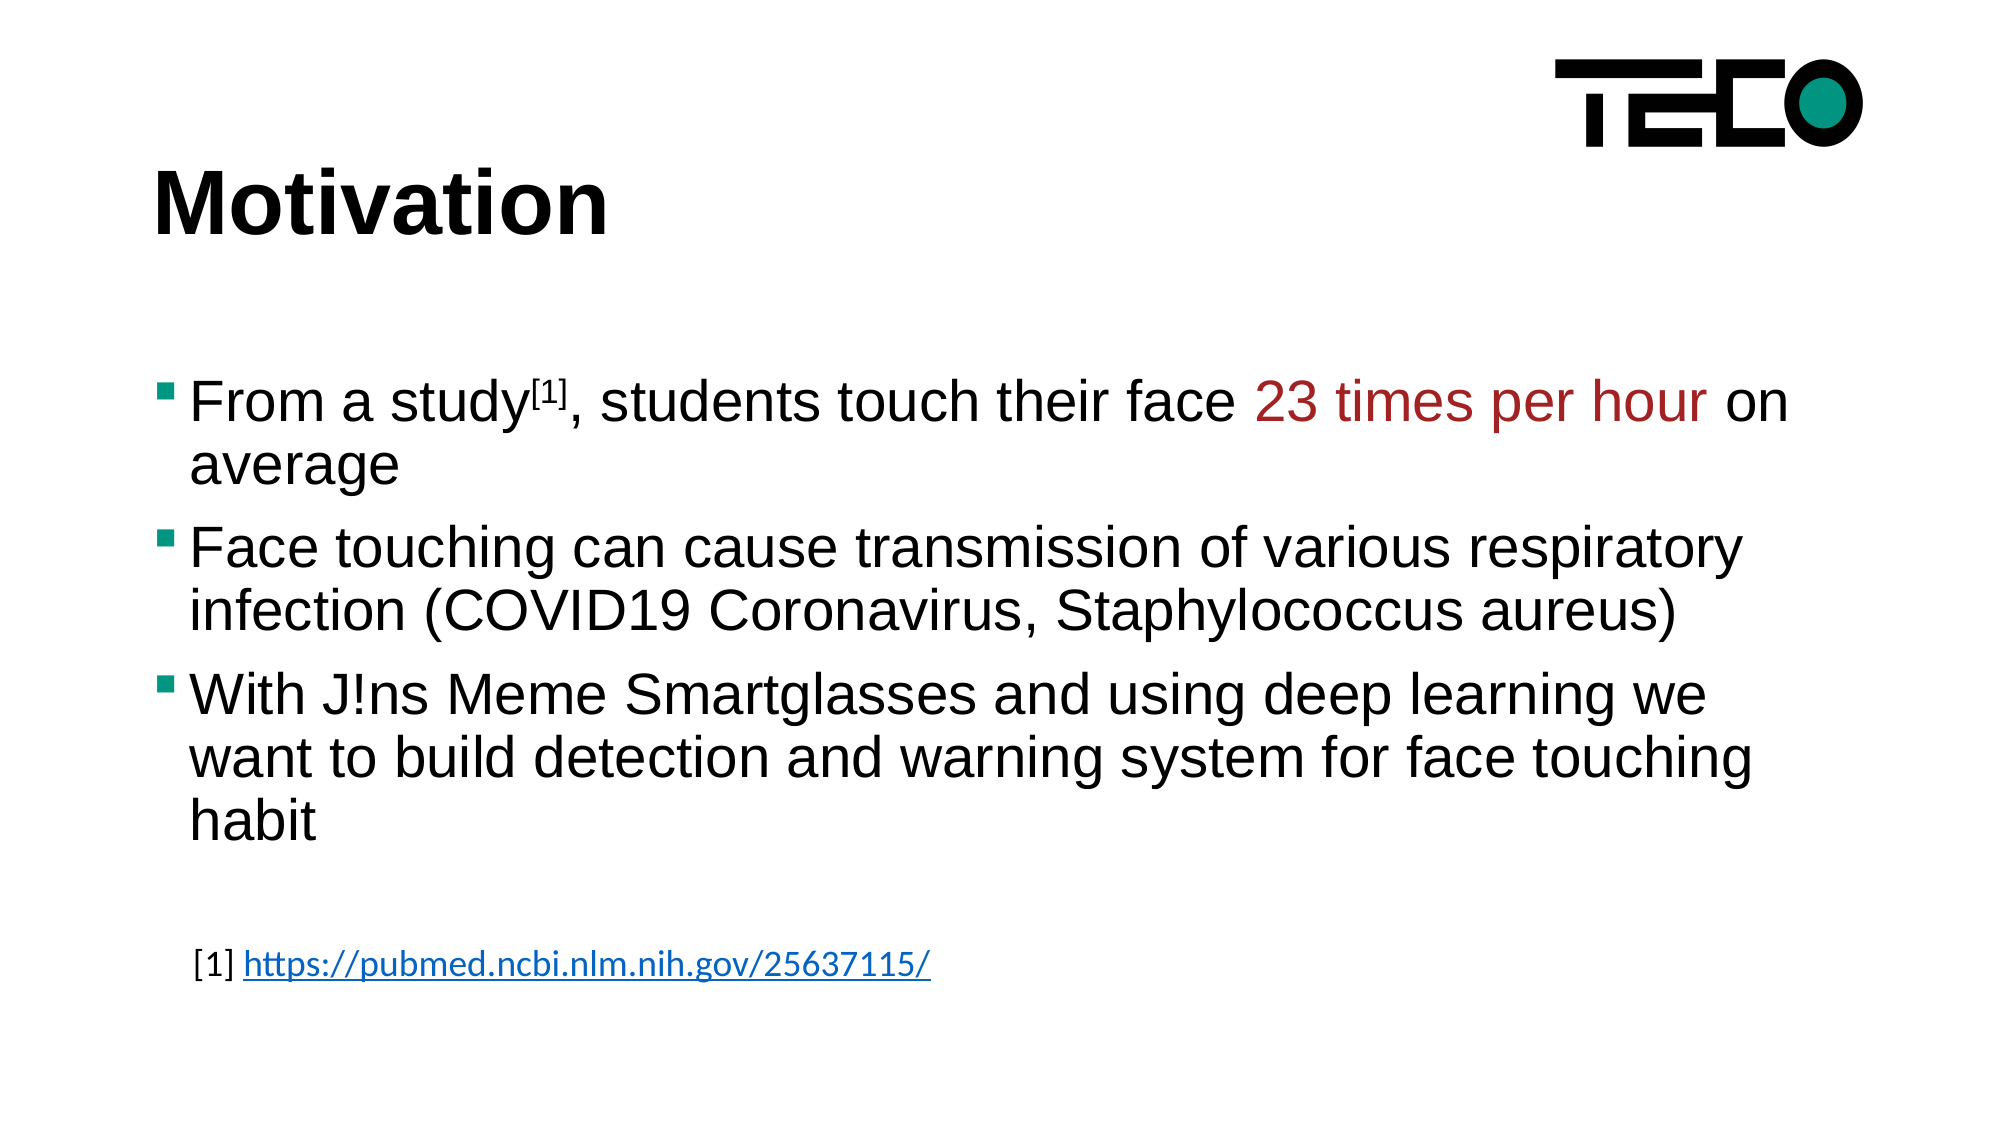

# Motivation
From a study[1], students touch their face 23 times per hour on average
Face touching can cause transmission of various respiratory infection (COVID19 Coronavirus, Staphylococcus aureus)
With J!ns Meme Smartglasses and using deep learning we want to build detection and warning system for face touching habit
[1] https://pubmed.ncbi.nlm.nih.gov/25637115/